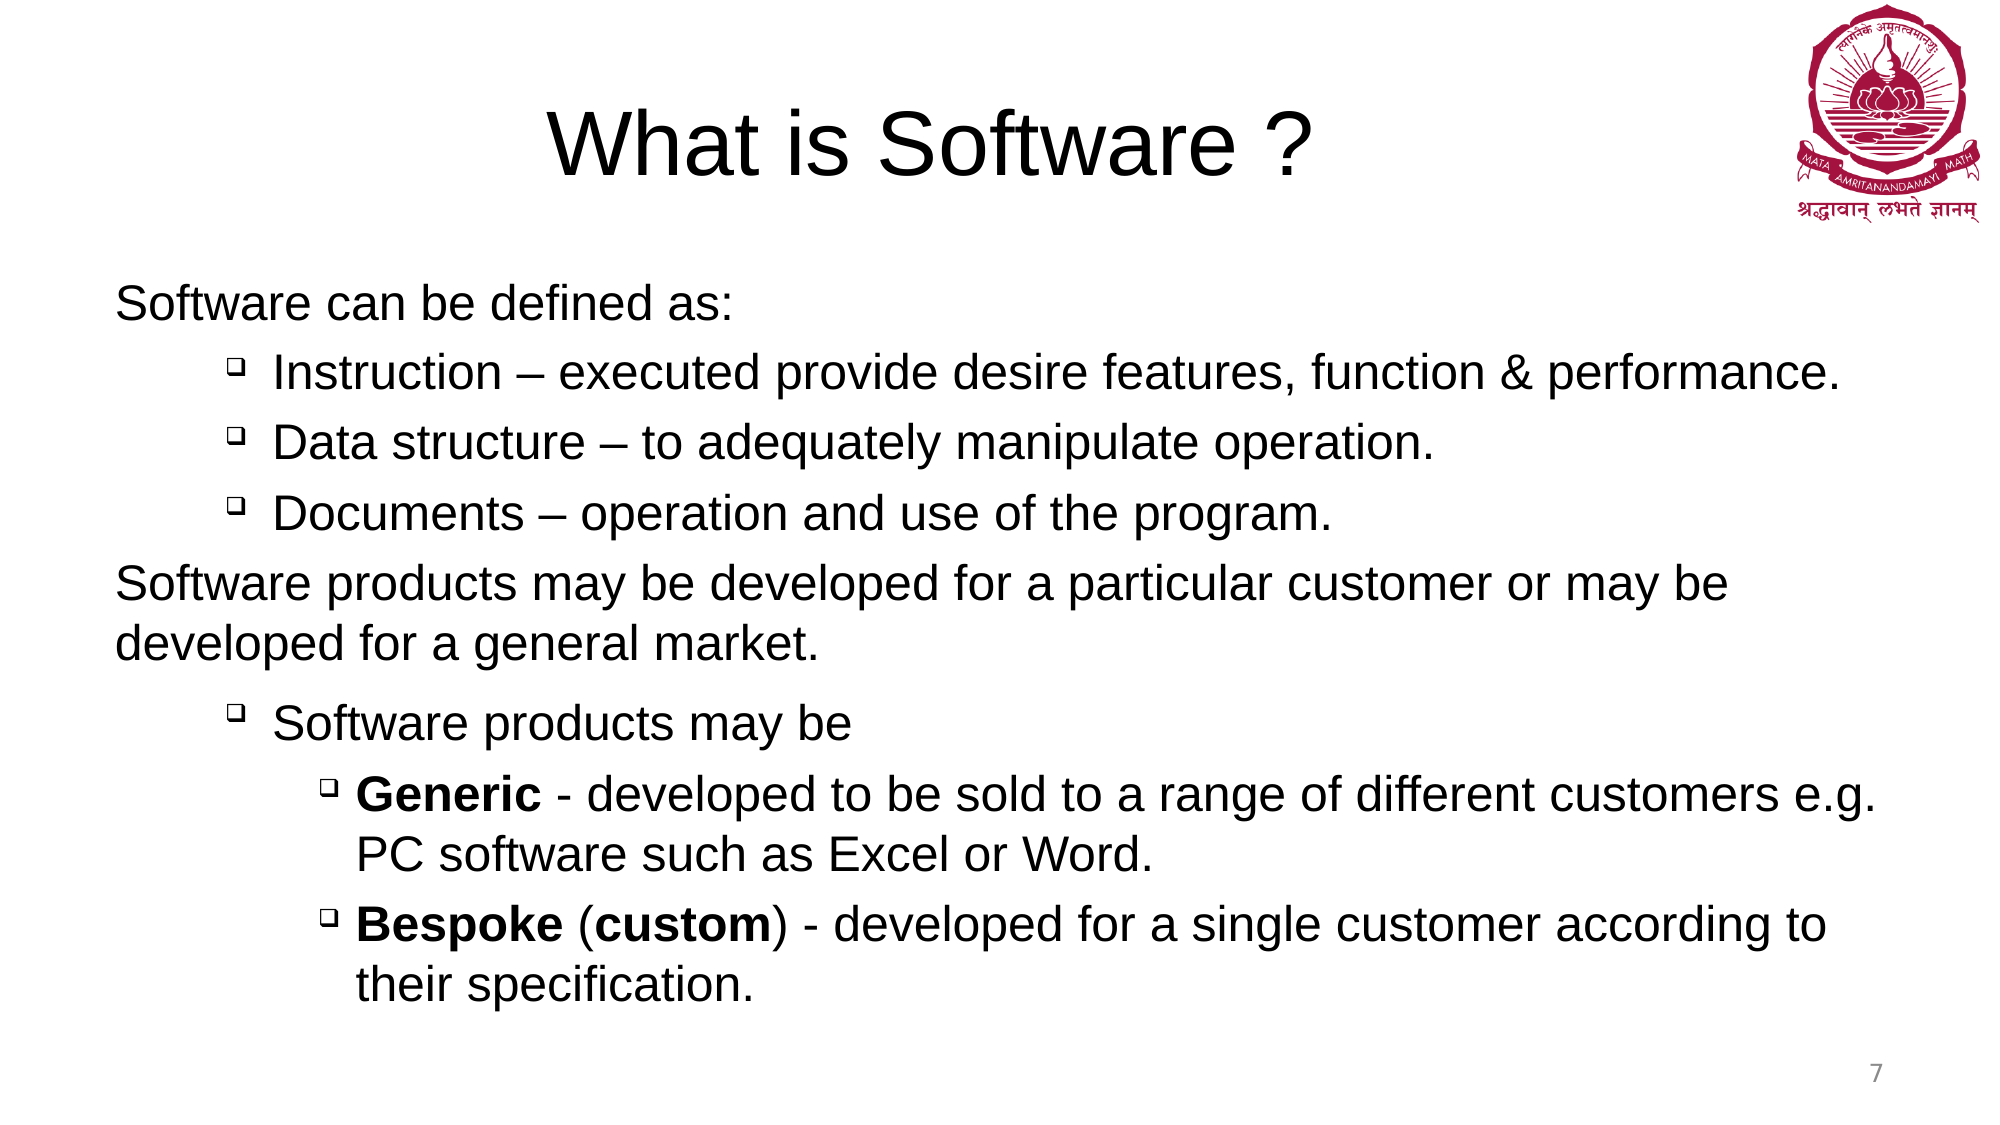

# What is Software ?
Software can be defined as:
Instruction – executed provide desire features, function & performance.
Data structure – to adequately manipulate operation.
Documents – operation and use of the program.
Software products may be developed for a particular customer or may be developed for a general market.
Software products may be
Generic - developed to be sold to a range of different customers e.g. PC software such as Excel or Word.
Bespoke (custom) - developed for a single customer according to their specification.

7